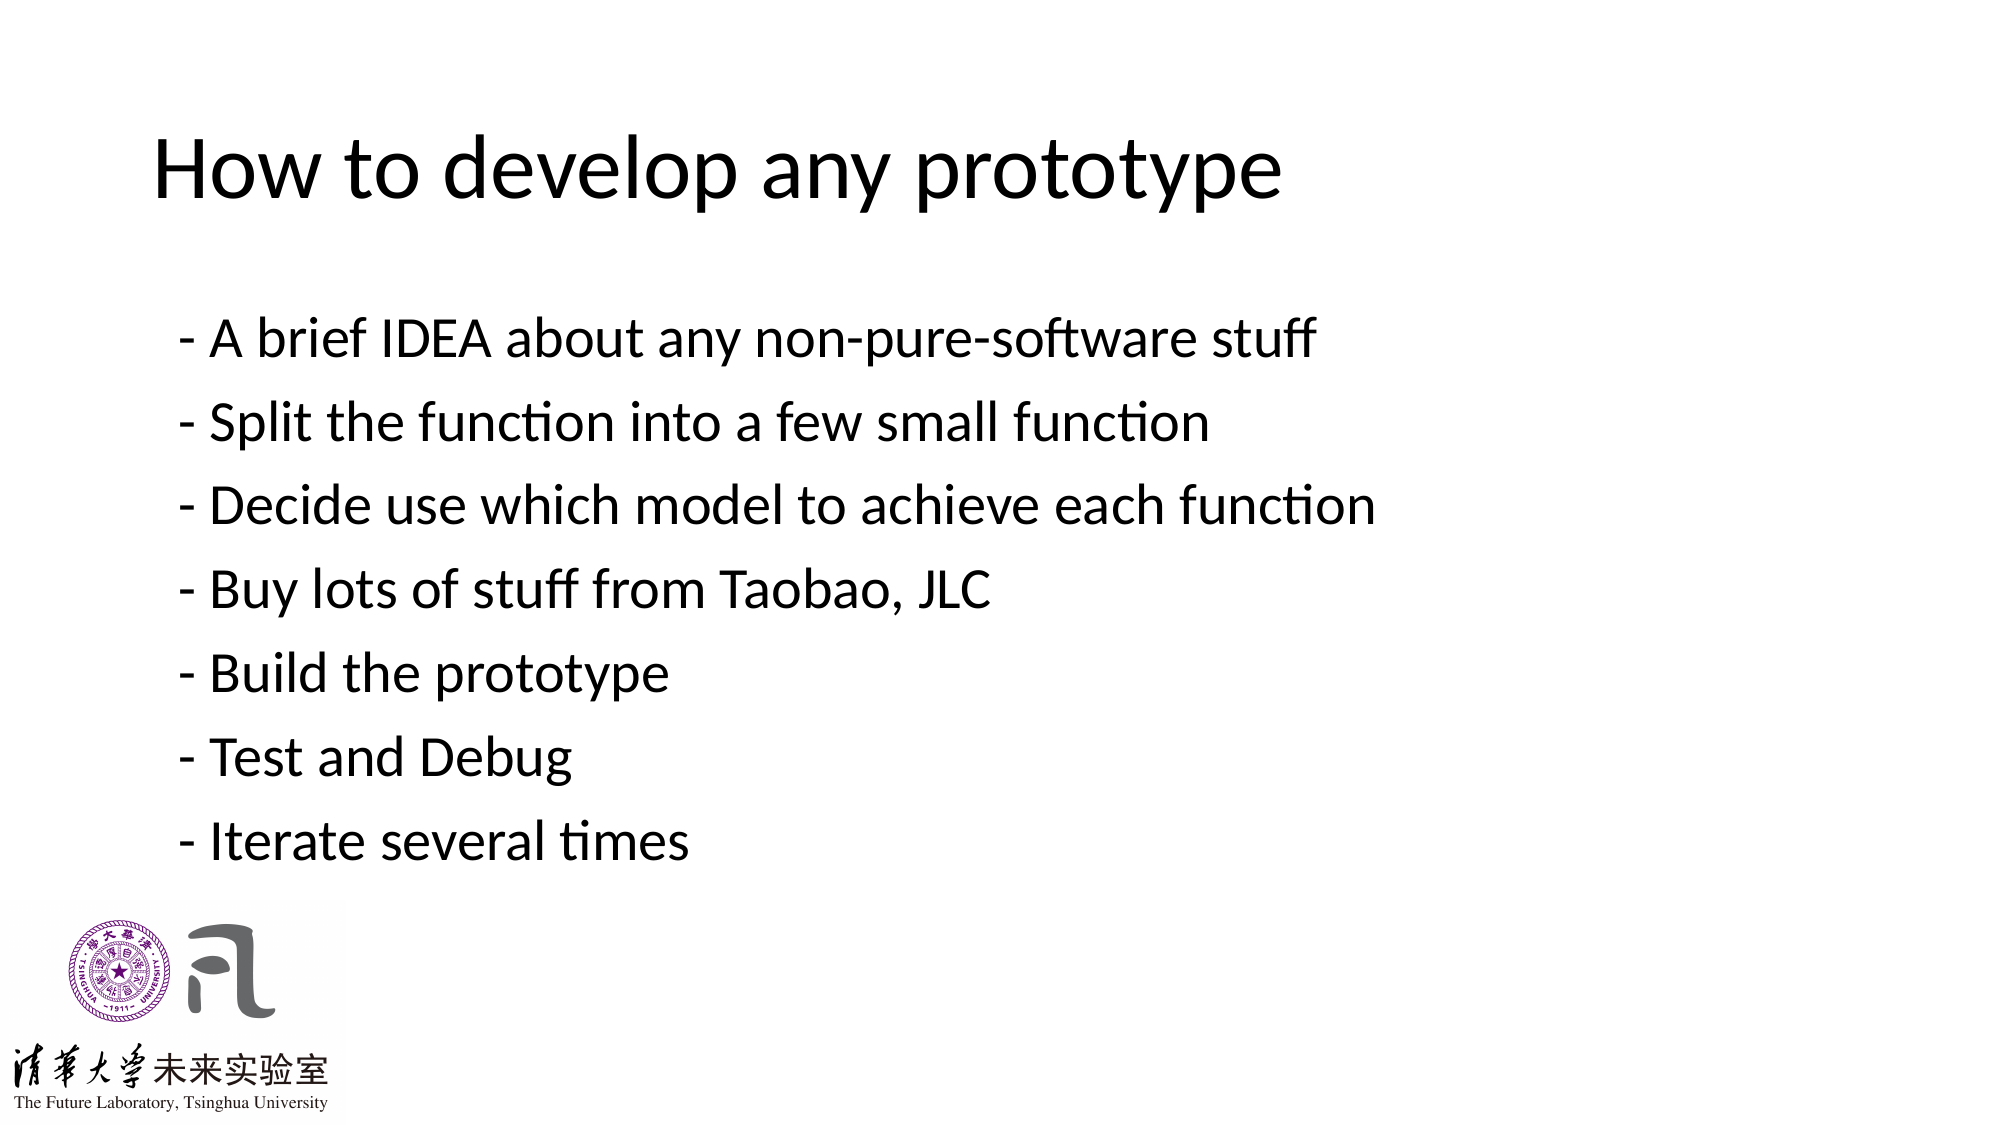

# How to develop any prototype
  - A brief IDEA about any non-pure-software stuff
  - Split the function into a few small function
  - Decide use which model to achieve each function
  - Buy lots of stuff from Taobao, JLC
  - Build the prototype
  - Test and Debug
  - Iterate several times